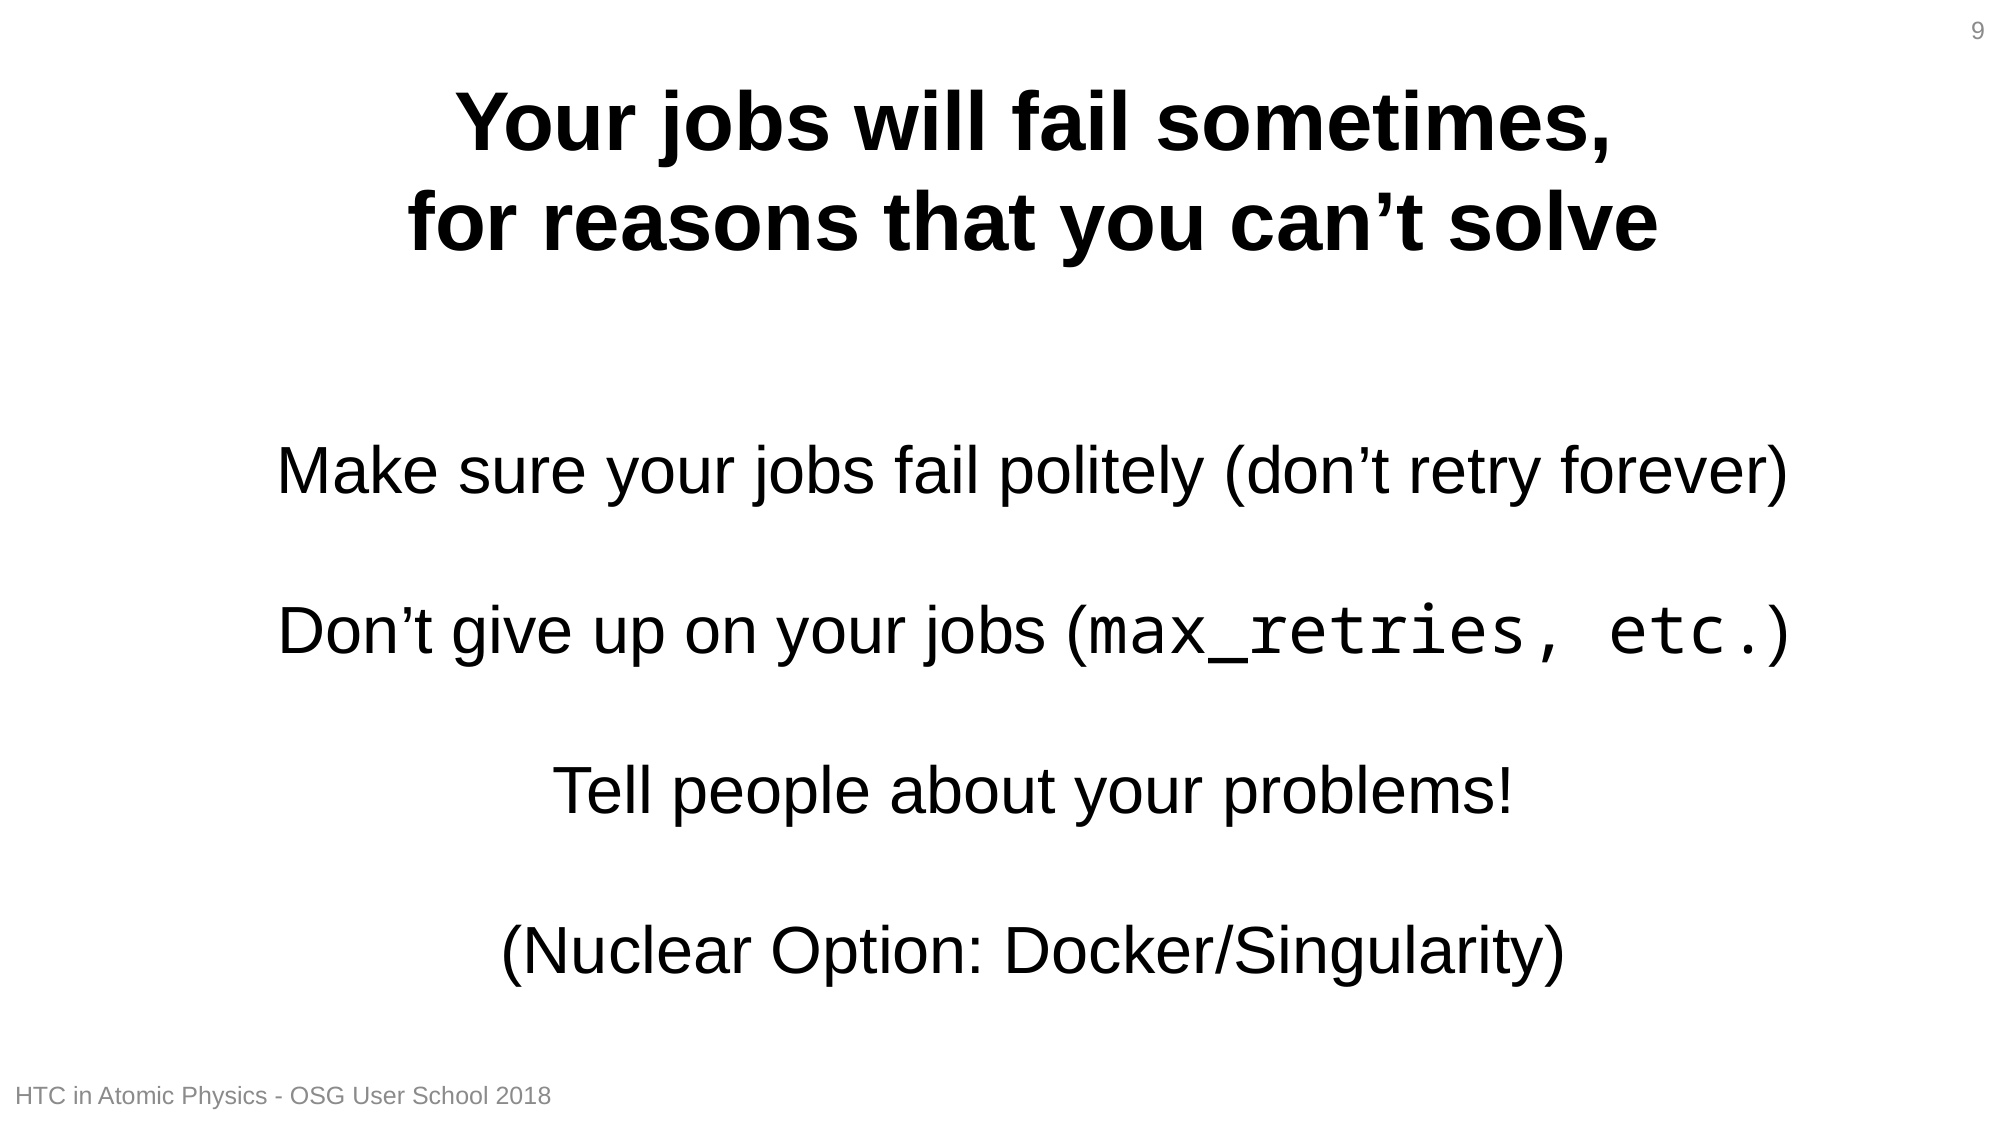

9
Your jobs will fail sometimes,
for reasons that you can’t solve

Make sure your jobs fail politely (don’t retry forever)
Don’t give up on your jobs (max_retries, etc.)
Tell people about your problems!
(Nuclear Option: Docker/Singularity)
HTC in Atomic Physics - OSG User School 2018